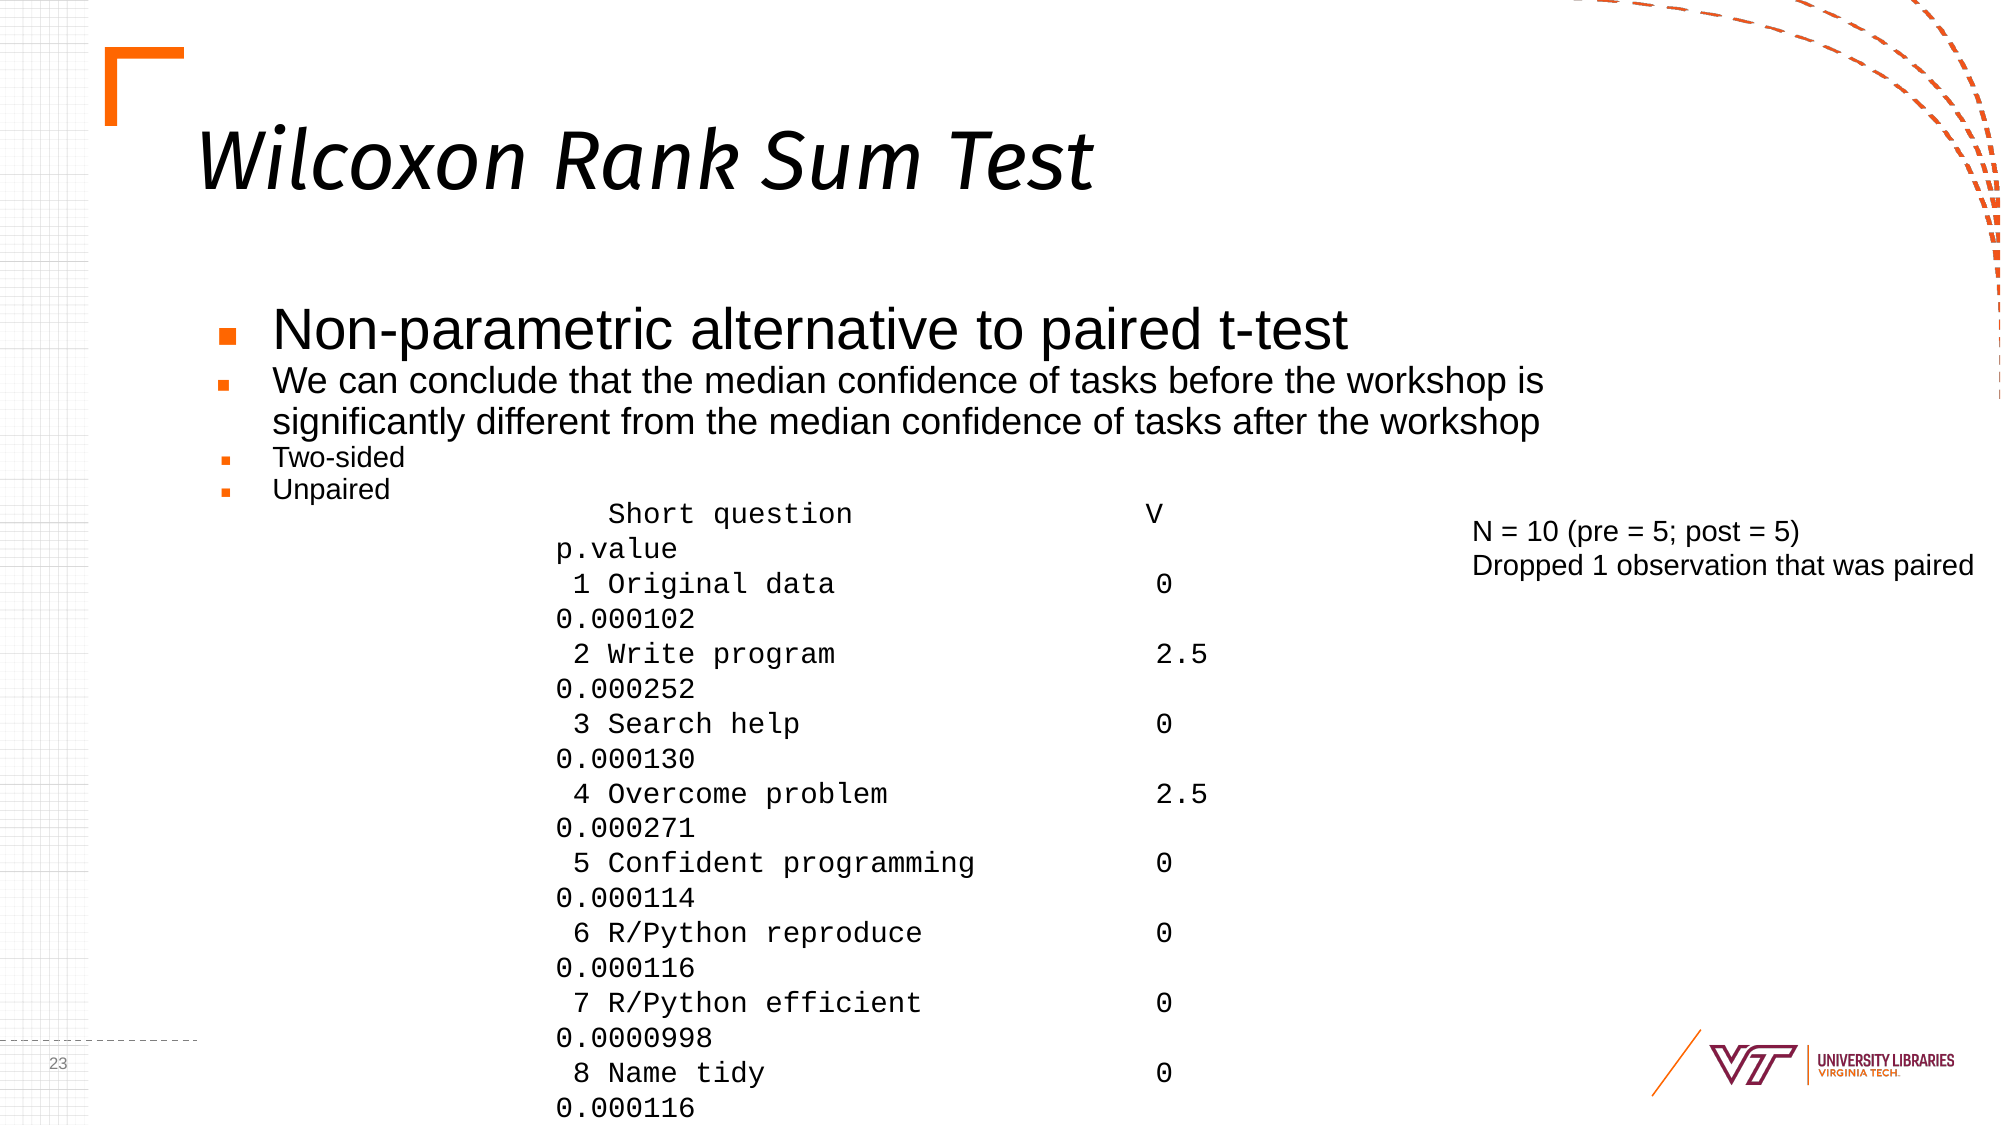

# Wilcoxon Rank Sum Test
Non-parametric alternative to paired t-test
We can conclude that the median confidence of tasks before the workshop is significantly different from the median confidence of tasks after the workshop
Two-sided
Unpaired
   Short question   	        V   p.value
 1 Original data           	0   0.000102
 2 Write program           	2.5 0.000252
 3 Search help             	0   0.000130
 4 Overcome problem        	2.5 0.000271
 5 Confident programming   	0   0.000114
 6 R/Python reproduce      	0   0.000116
 7 R/Python efficient      	0   0.0000998
 8 Name tidy               	0   0.000116
 9 Transform data          	2.5 0.000232
10 Identify spreadsheets   	2.5 0.000263
11 Assess spreadsheets     	2.5 0.000266
12 Break down steps        	0   0.000133
13 Construct plot          	0   0.000133
14 Build pipeline          	2.5 0.000268
15 Calculate analysis      	0   0.000125
N = 10 (pre = 5; post = 5)
Dropped 1 observation that was paired
23